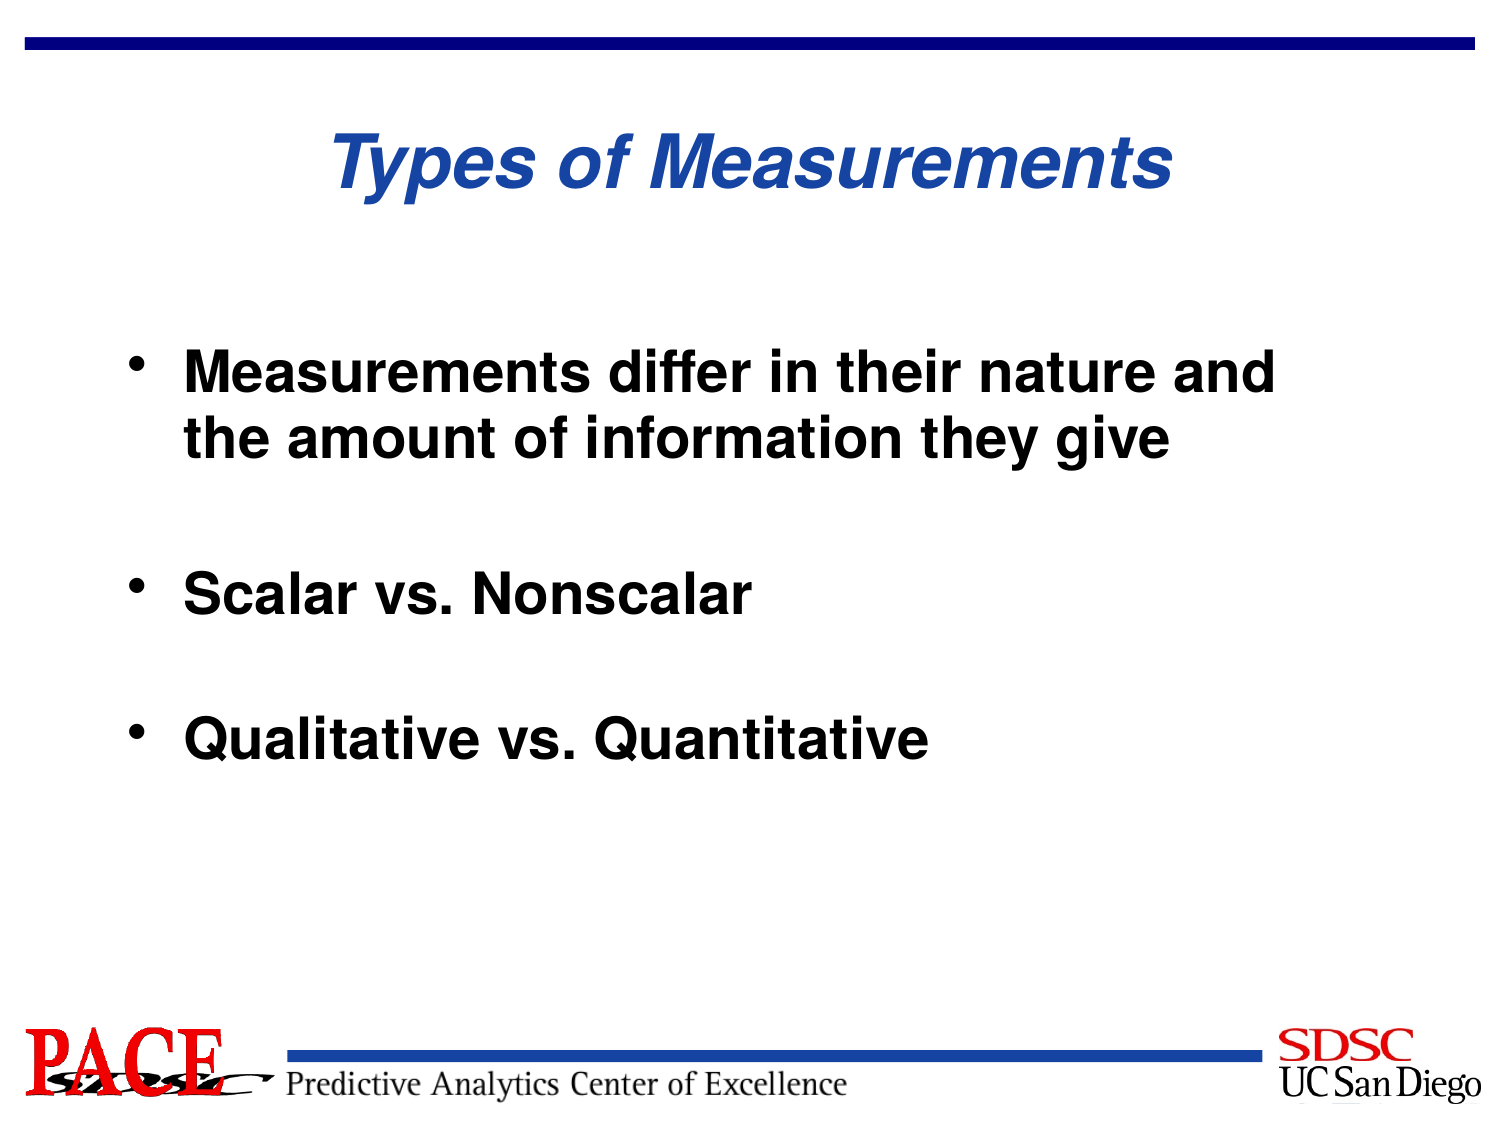

# Types of Measurements

Measurements differ in their nature and the amount of information they give

Scalar vs. Nonscalar

Qualitative vs. Quantitative